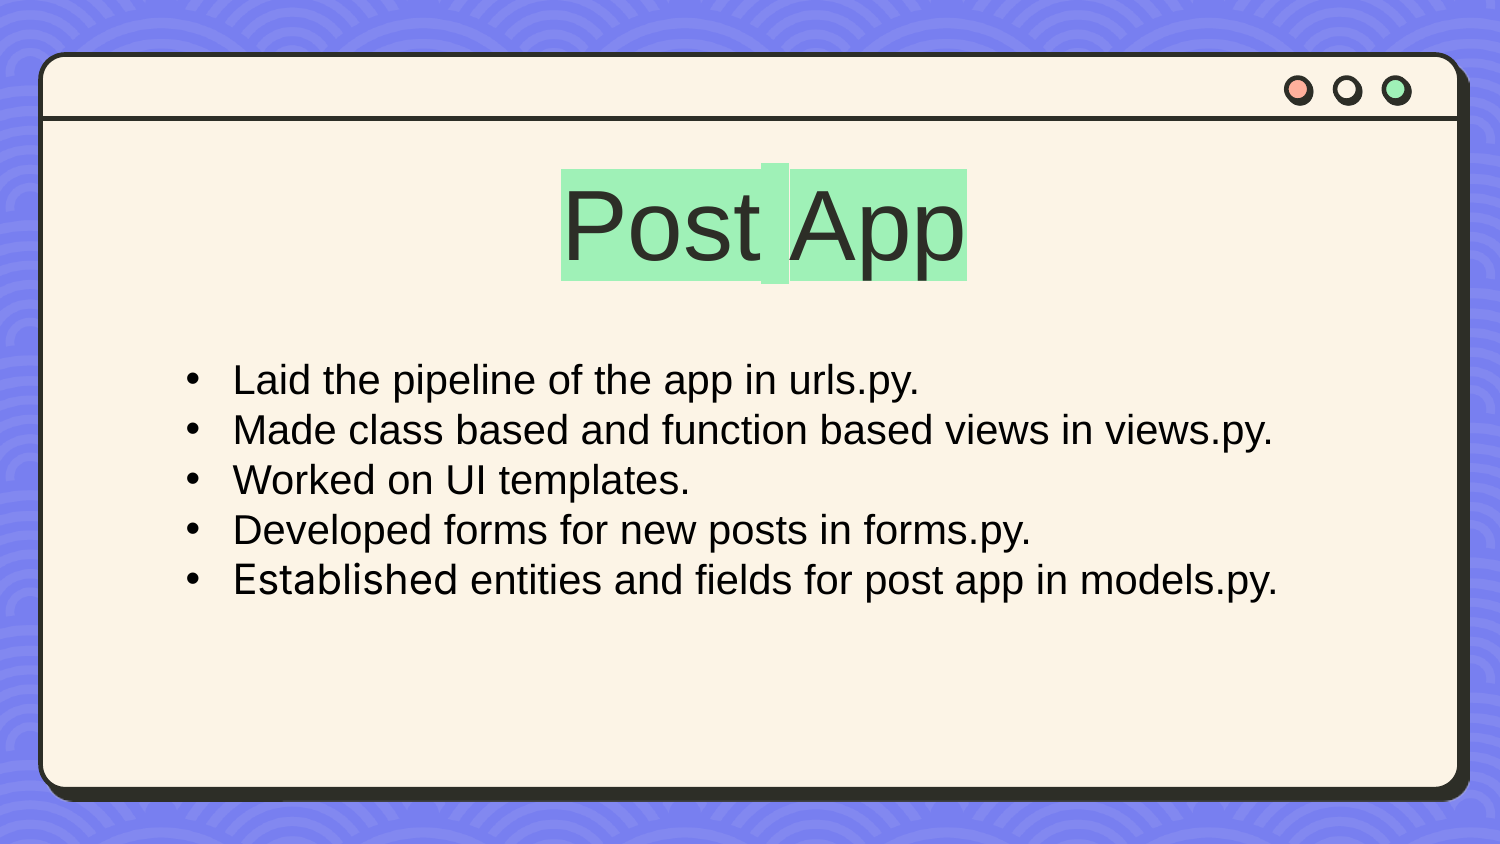

Post App
Laid the pipeline of the app in urls.py.
Made class based and function based views in views.py.
Worked on UI templates.
Developed forms for new posts in forms.py.
Established entities and fields for post app in models.py.